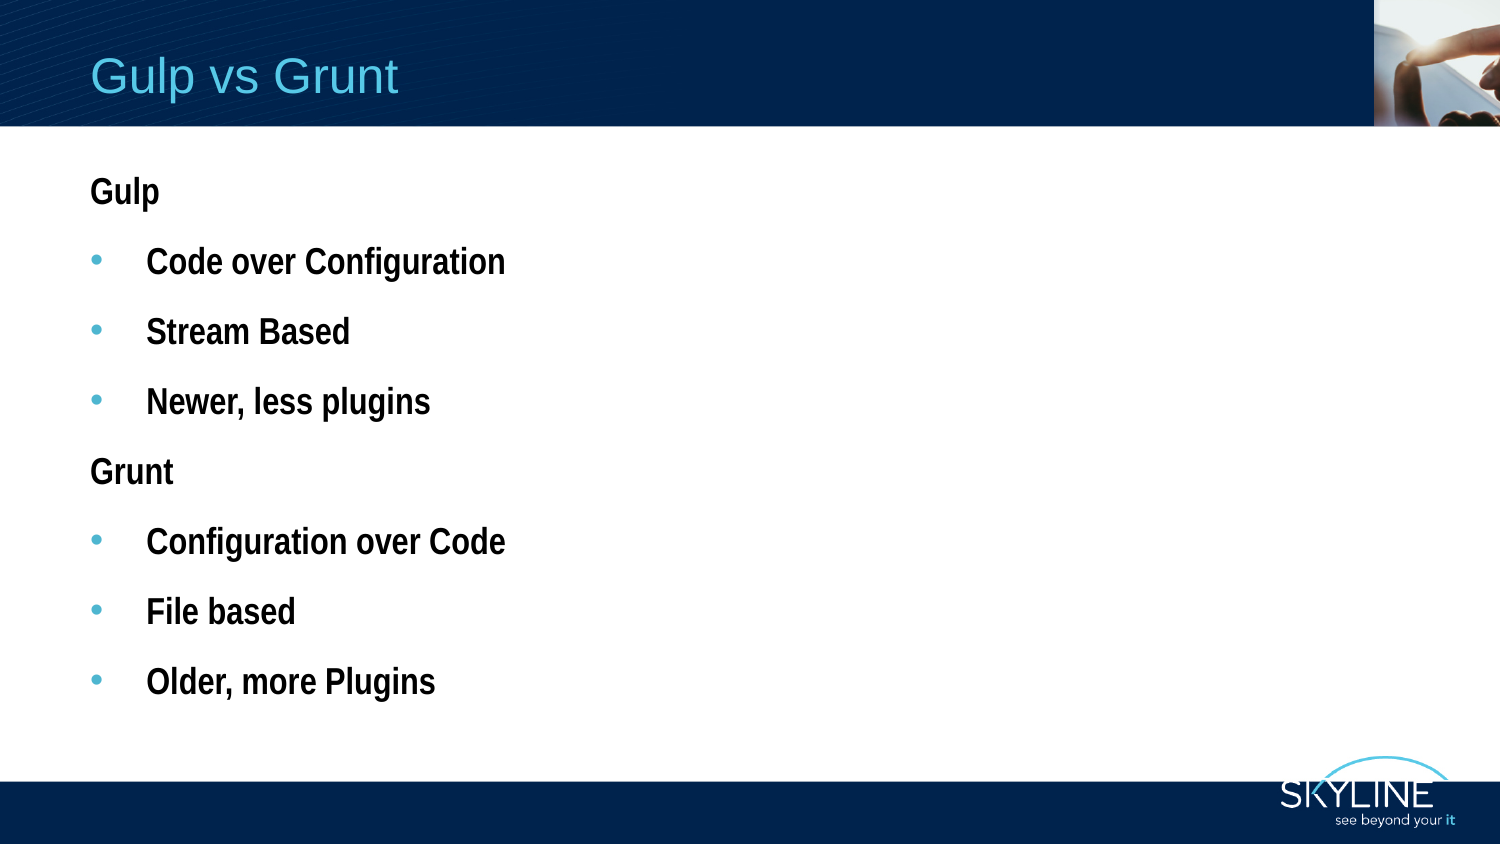

# Gulp vs Grunt
Gulp
Code over Configuration
Stream Based
Newer, less plugins
Grunt
Configuration over Code
File based
Older, more Plugins